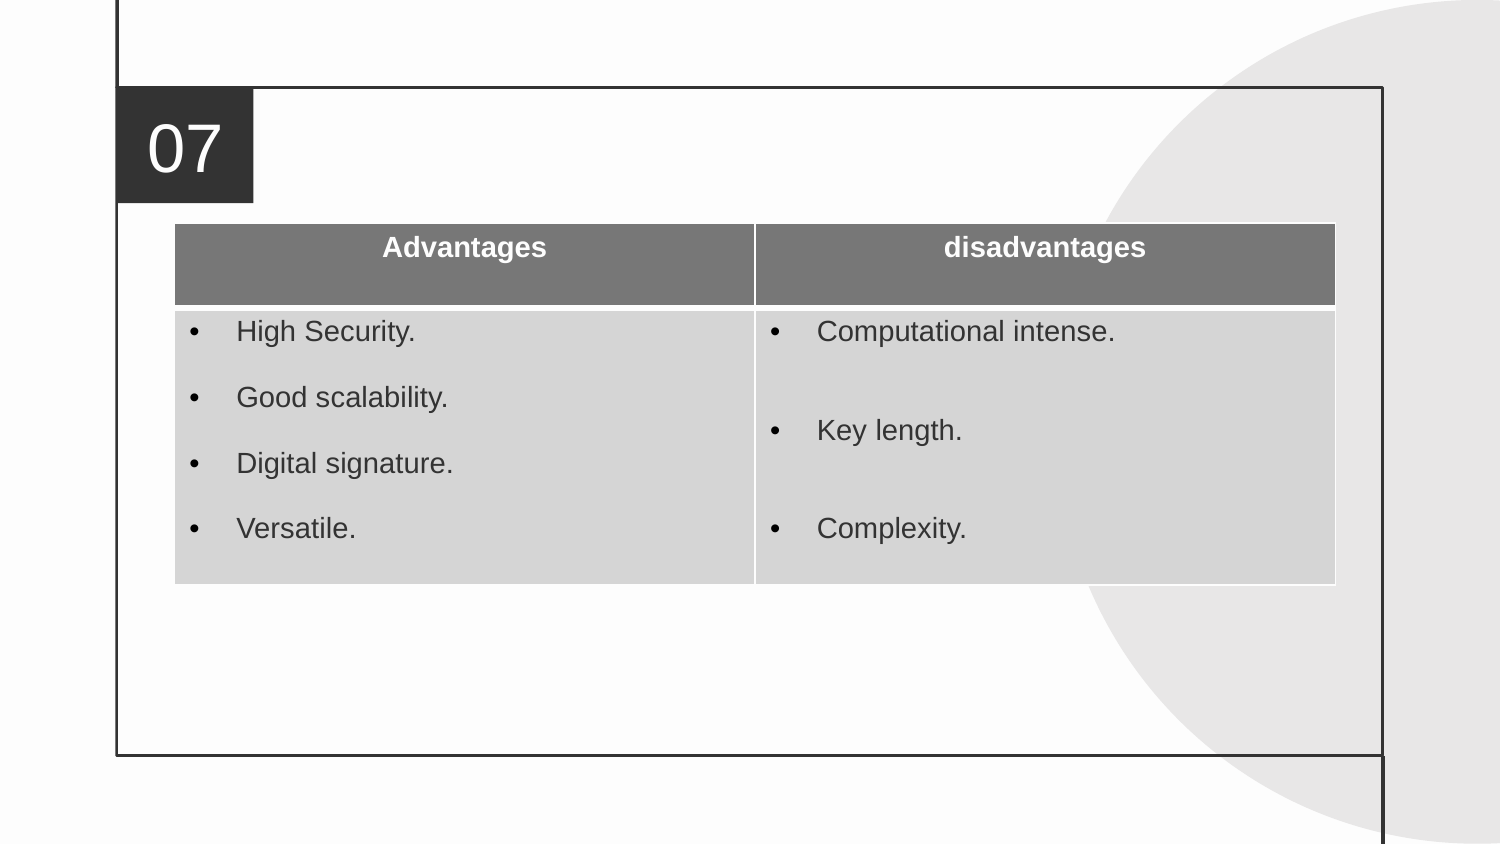

07
| Advantages | disadvantages |
| --- | --- |
| High Security. Good scalability. Digital signature. Versatile. | Computational intense. Key length. Complexity. |